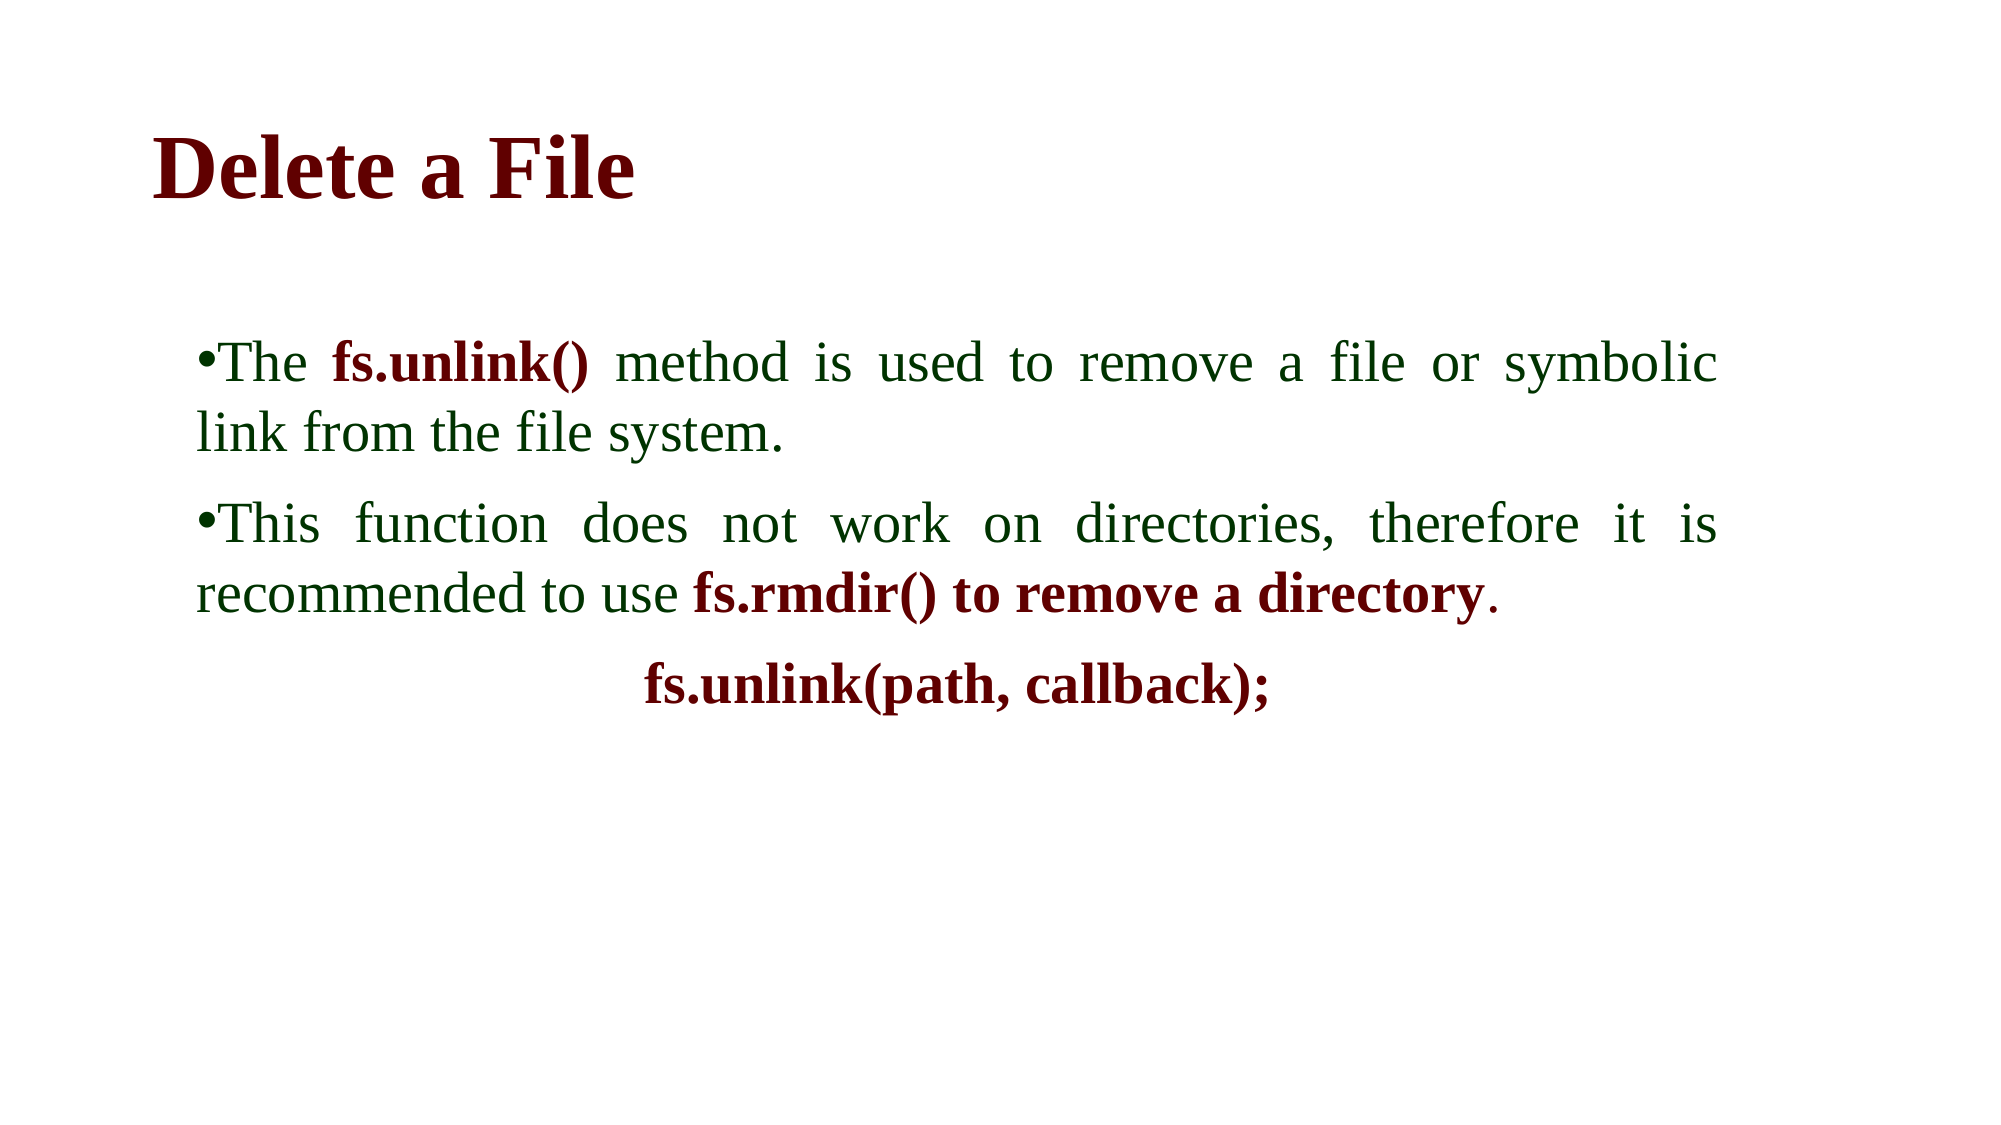

# Delete a File

The fs.unlink() method is used to remove a file or symbolic link from the file system.
This function does not work on directories, therefore it is recommended to use fs.rmdir() to remove a directory.
fs.unlink(path, callback);